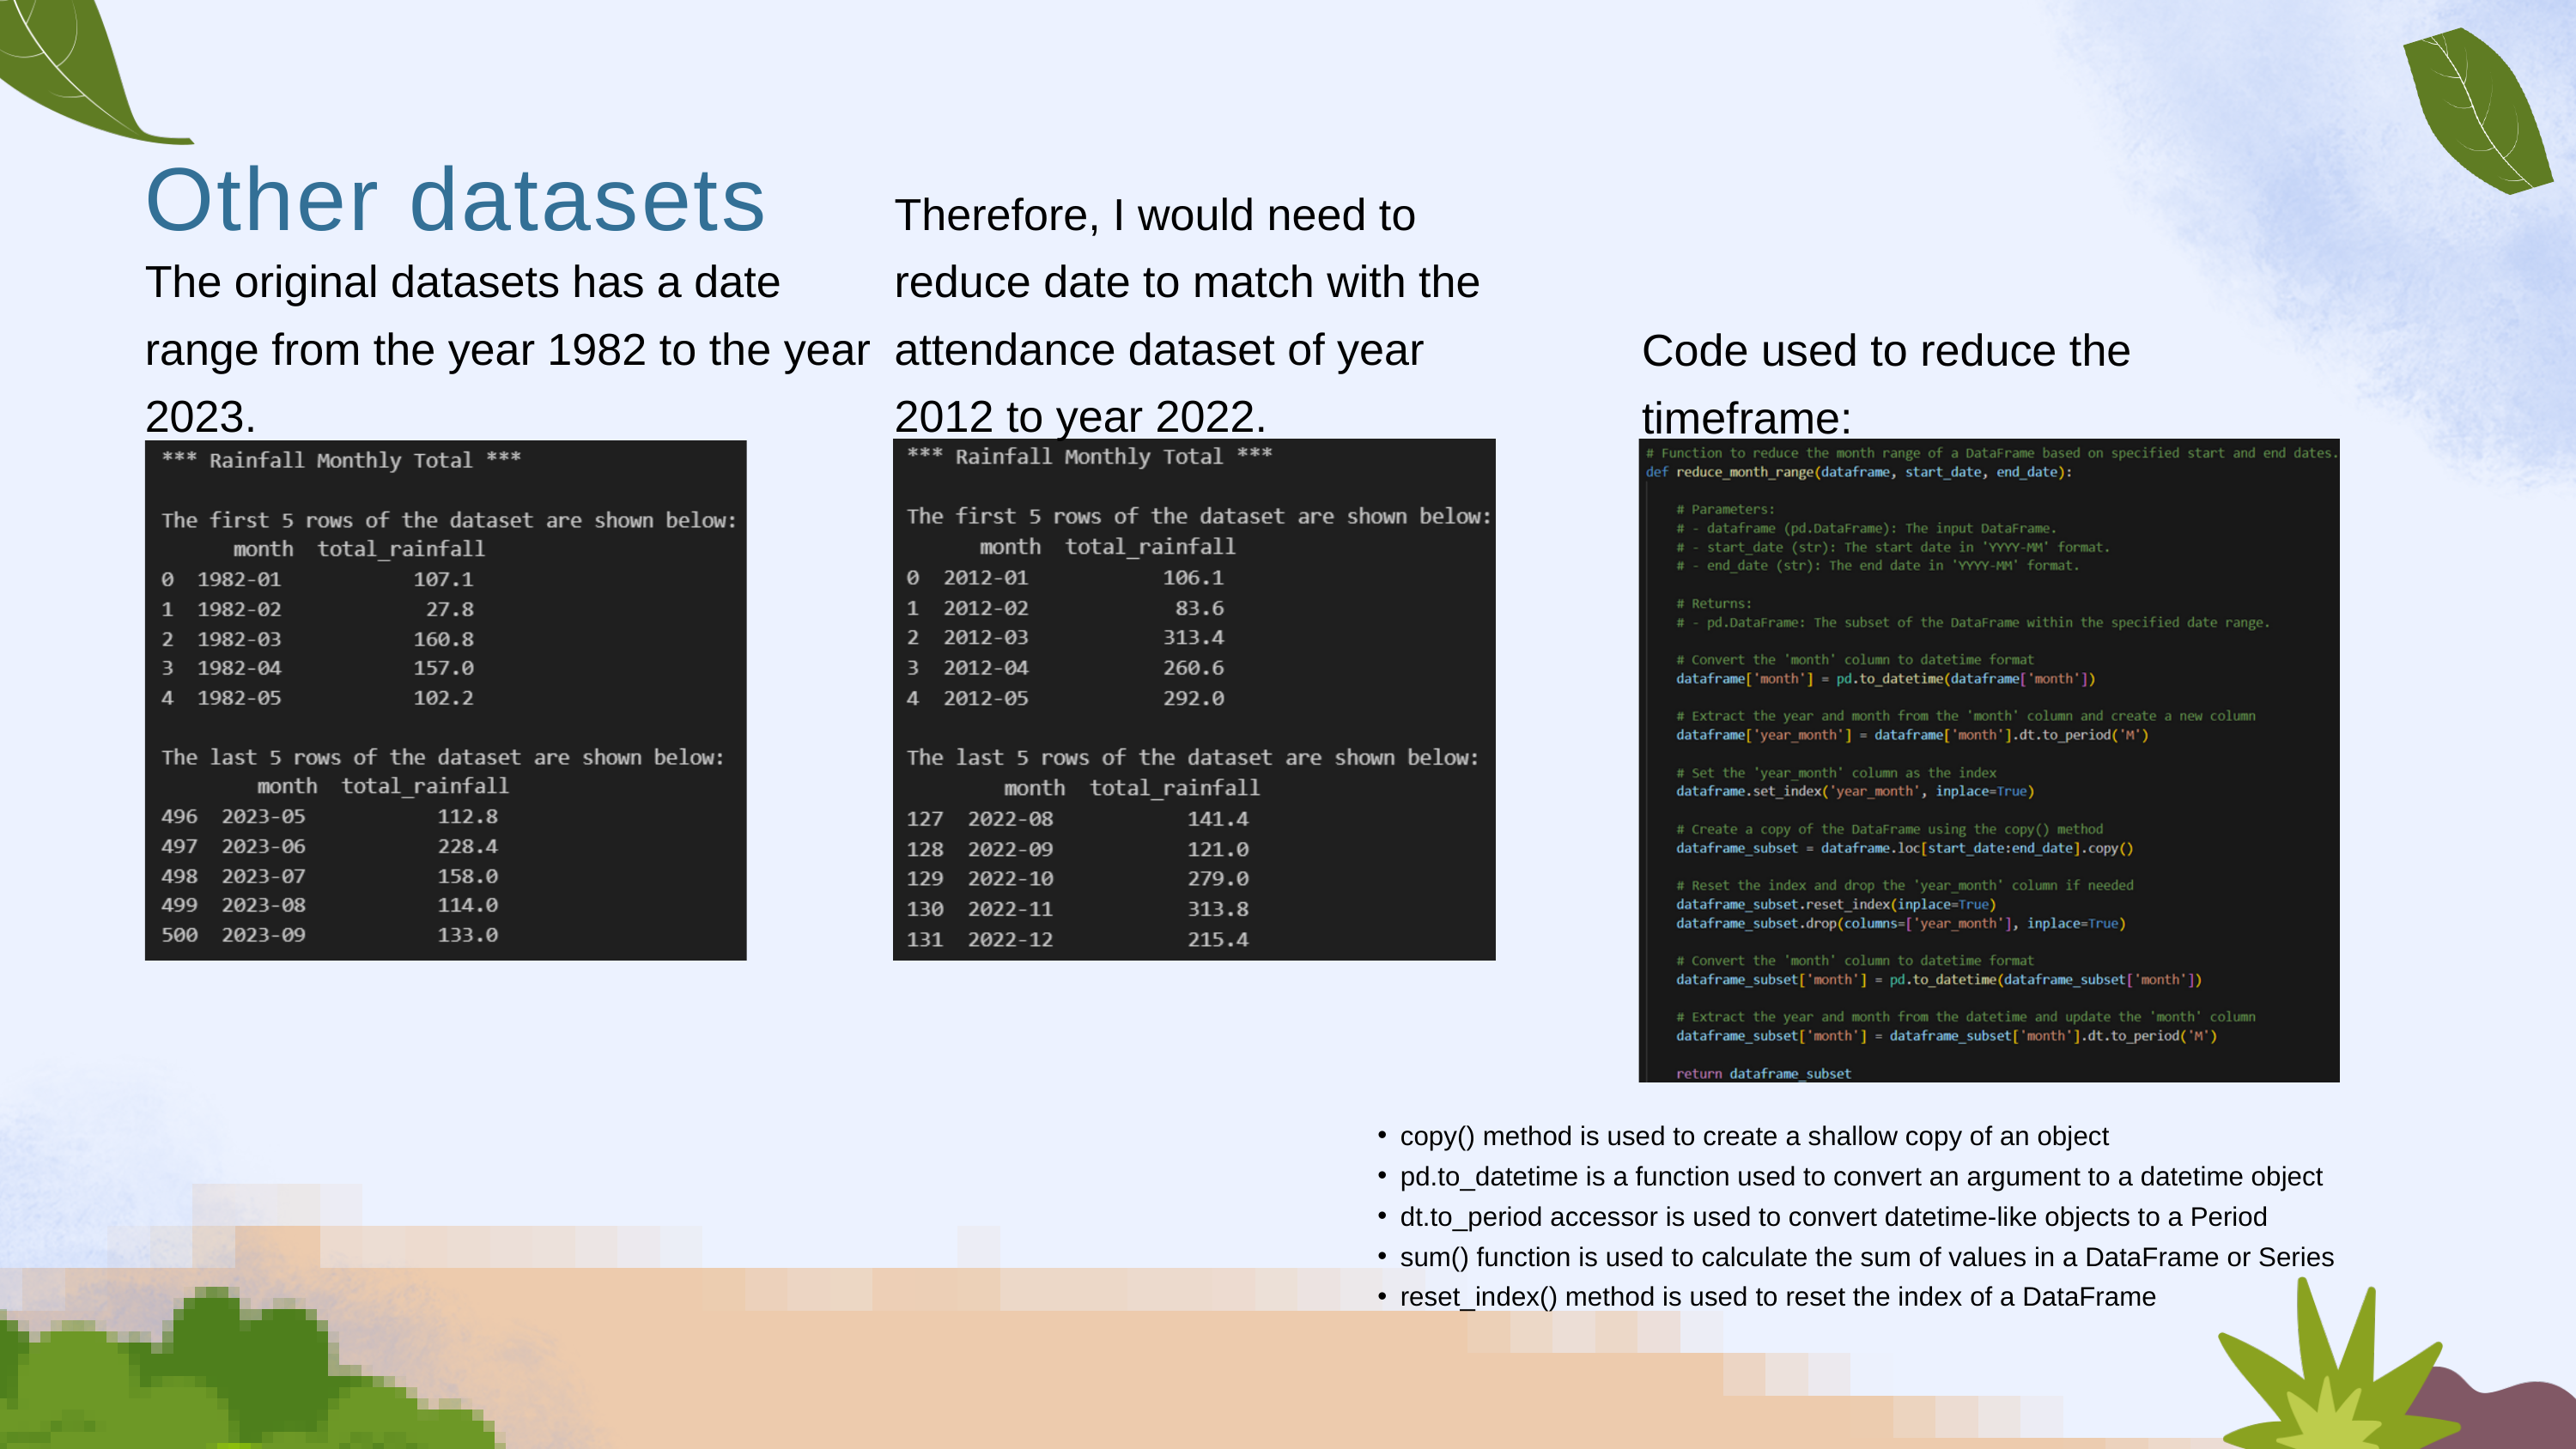

Other datasets
Therefore, I would need to reduce date to match with the attendance dataset of year 2012 to year 2022.
The original datasets has a date range from the year 1982 to the year 2023.
Code used to reduce the timeframe:

copy() method is used to create a shallow copy of an object
pd.to_datetime is a function used to convert an argument to a datetime object
dt.to_period accessor is used to convert datetime-like objects to a Period
sum() function is used to calculate the sum of values in a DataFrame or Series
reset_index() method is used to reset the index of a DataFrame